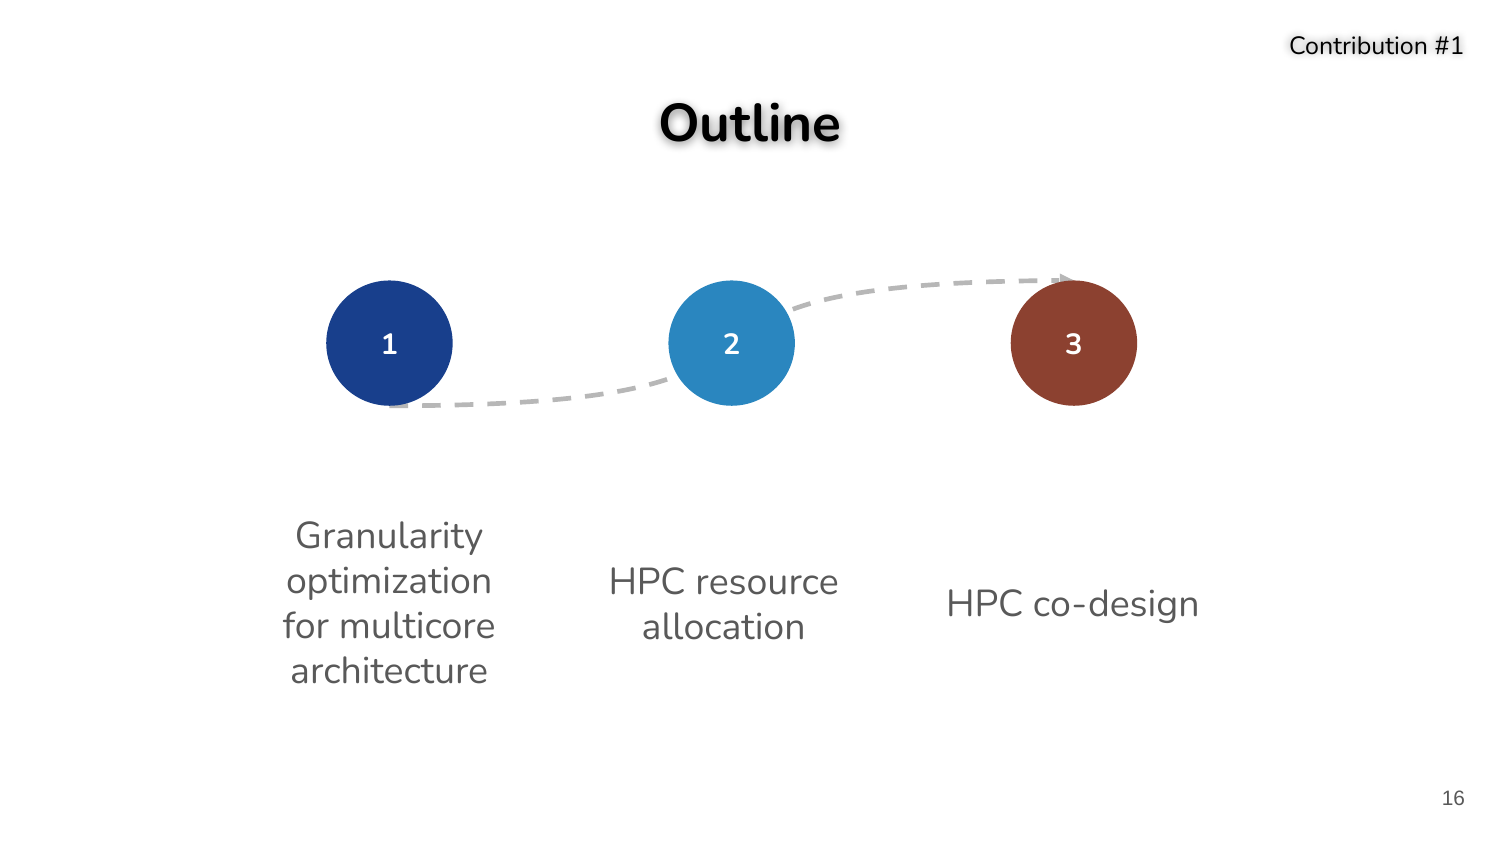

Contribution #1
# Outline
1
2
HPC resource allocation
3
HPC co-design
Granularity optimization for multicore architecture
16